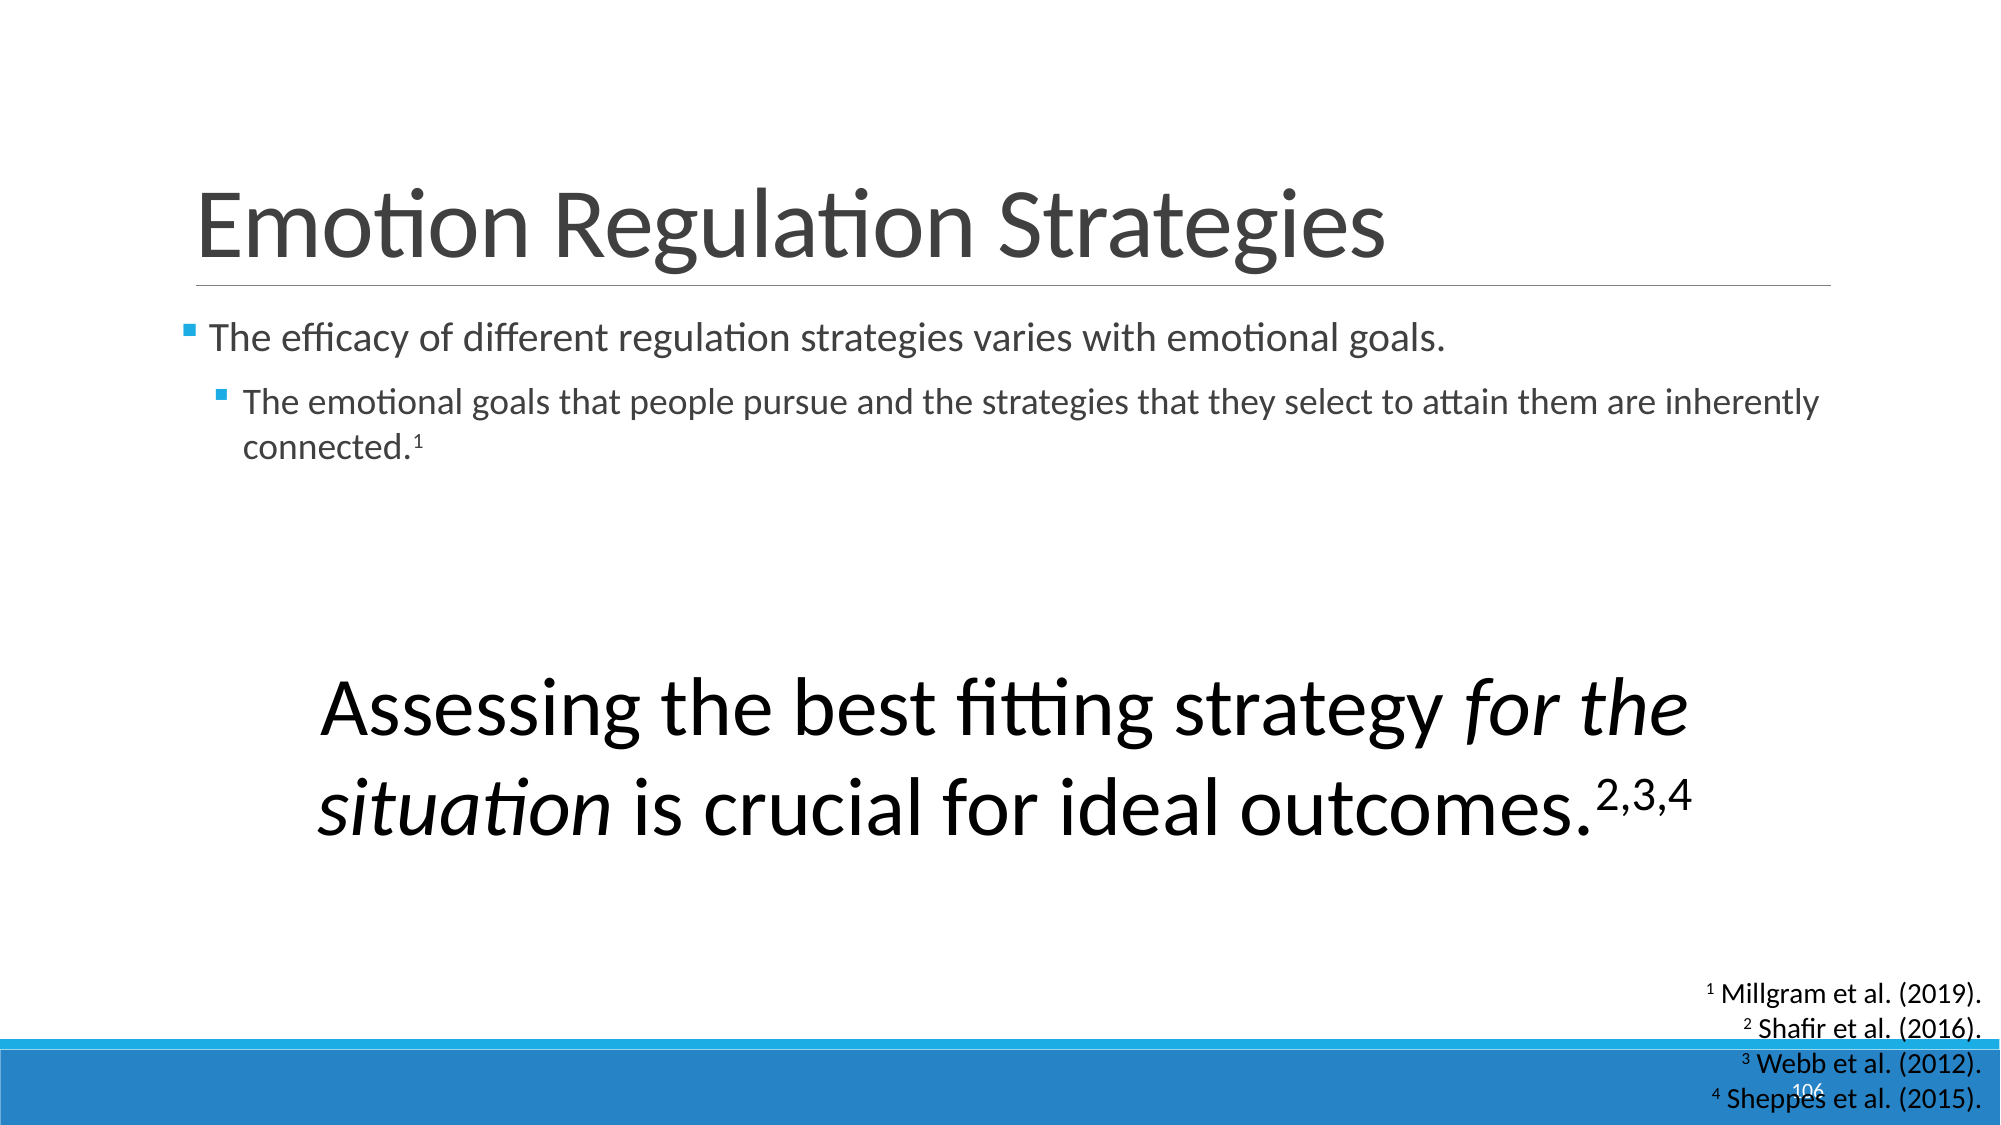

# Emotion Regulation Strategies
 The efficacy of different regulation strategies varies with emotional goals.
The emotional goals that people pursue and the strategies that they select to attain them are inherently connected.1

Assessing the best fitting strategy for the situation is crucial for ideal outcomes.2,3,4
TAKE HOME POINT
1 Millgram et al. (2019).
2 Shafir et al. (2016).
3 Webb et al. (2012).
4 Sheppes et al. (2015).
106